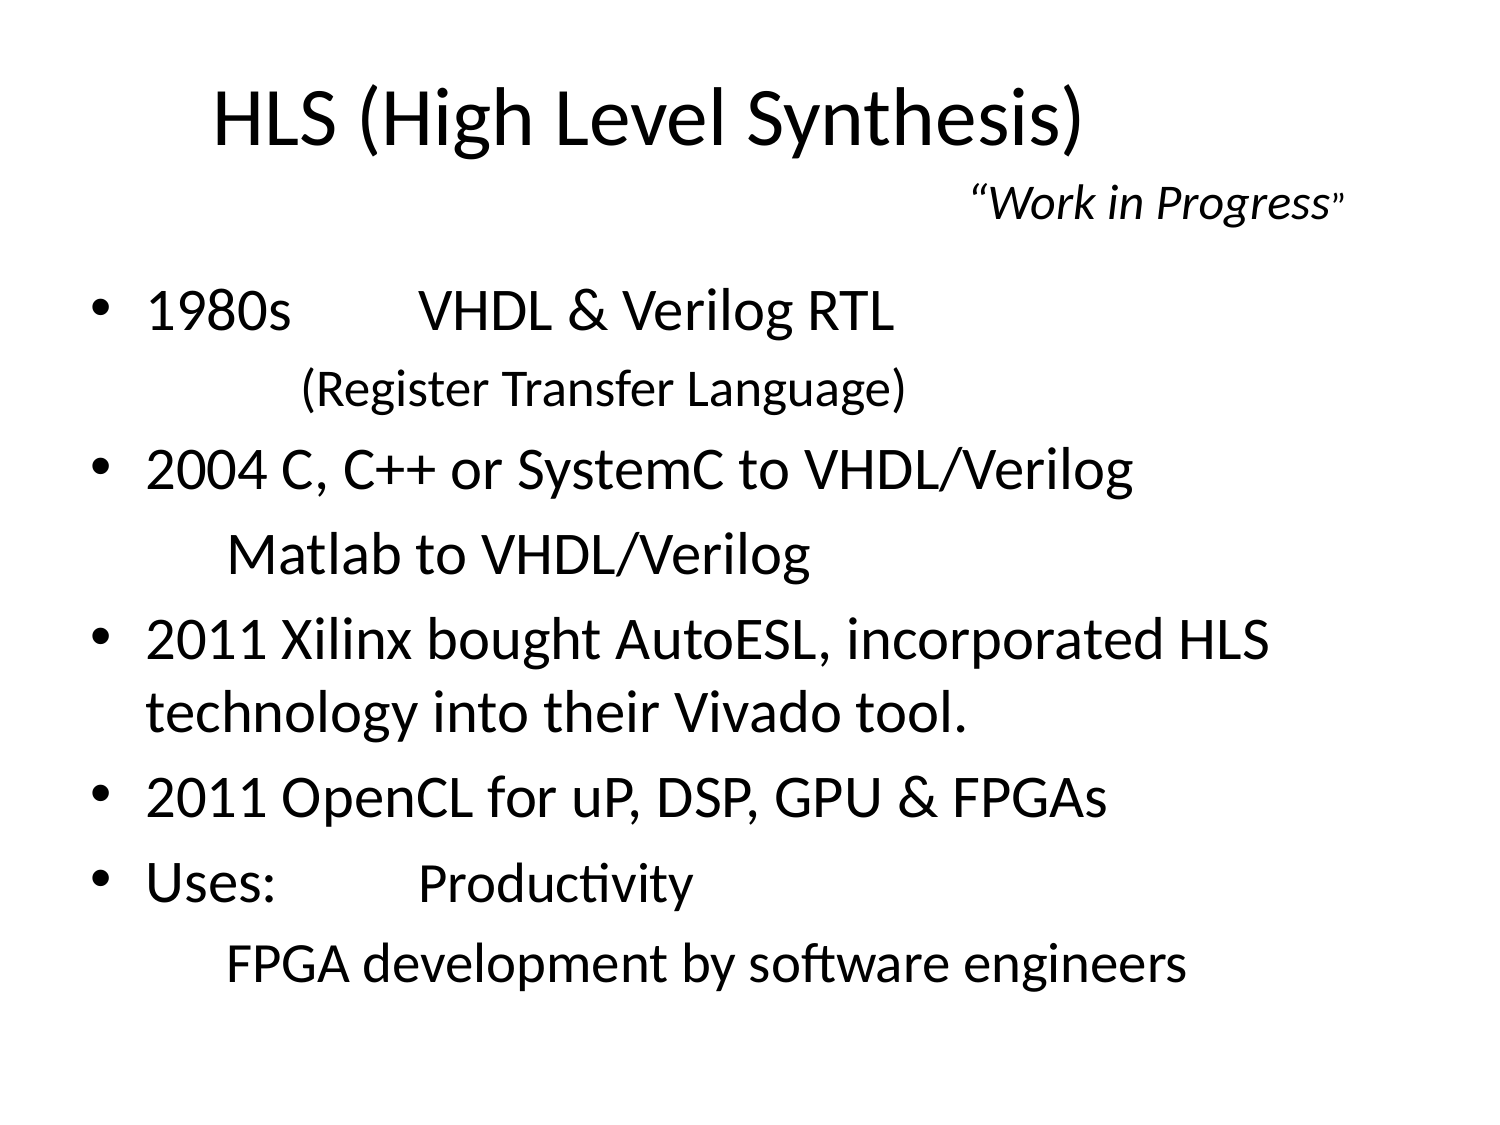

# HLS (High Level Synthesis)
“Work in Progress”
1980s	VHDL & Verilog RTL
 			(Register Transfer Language)
2004	C, C++ or SystemC to VHDL/Verilog
		Matlab to VHDL/Verilog
2011	Xilinx bought AutoESL, incorporated HLS technology into their Vivado tool.
2011	OpenCL for uP, DSP, GPU & FPGAs
Uses: 	Productivity
		FPGA development by software engineers